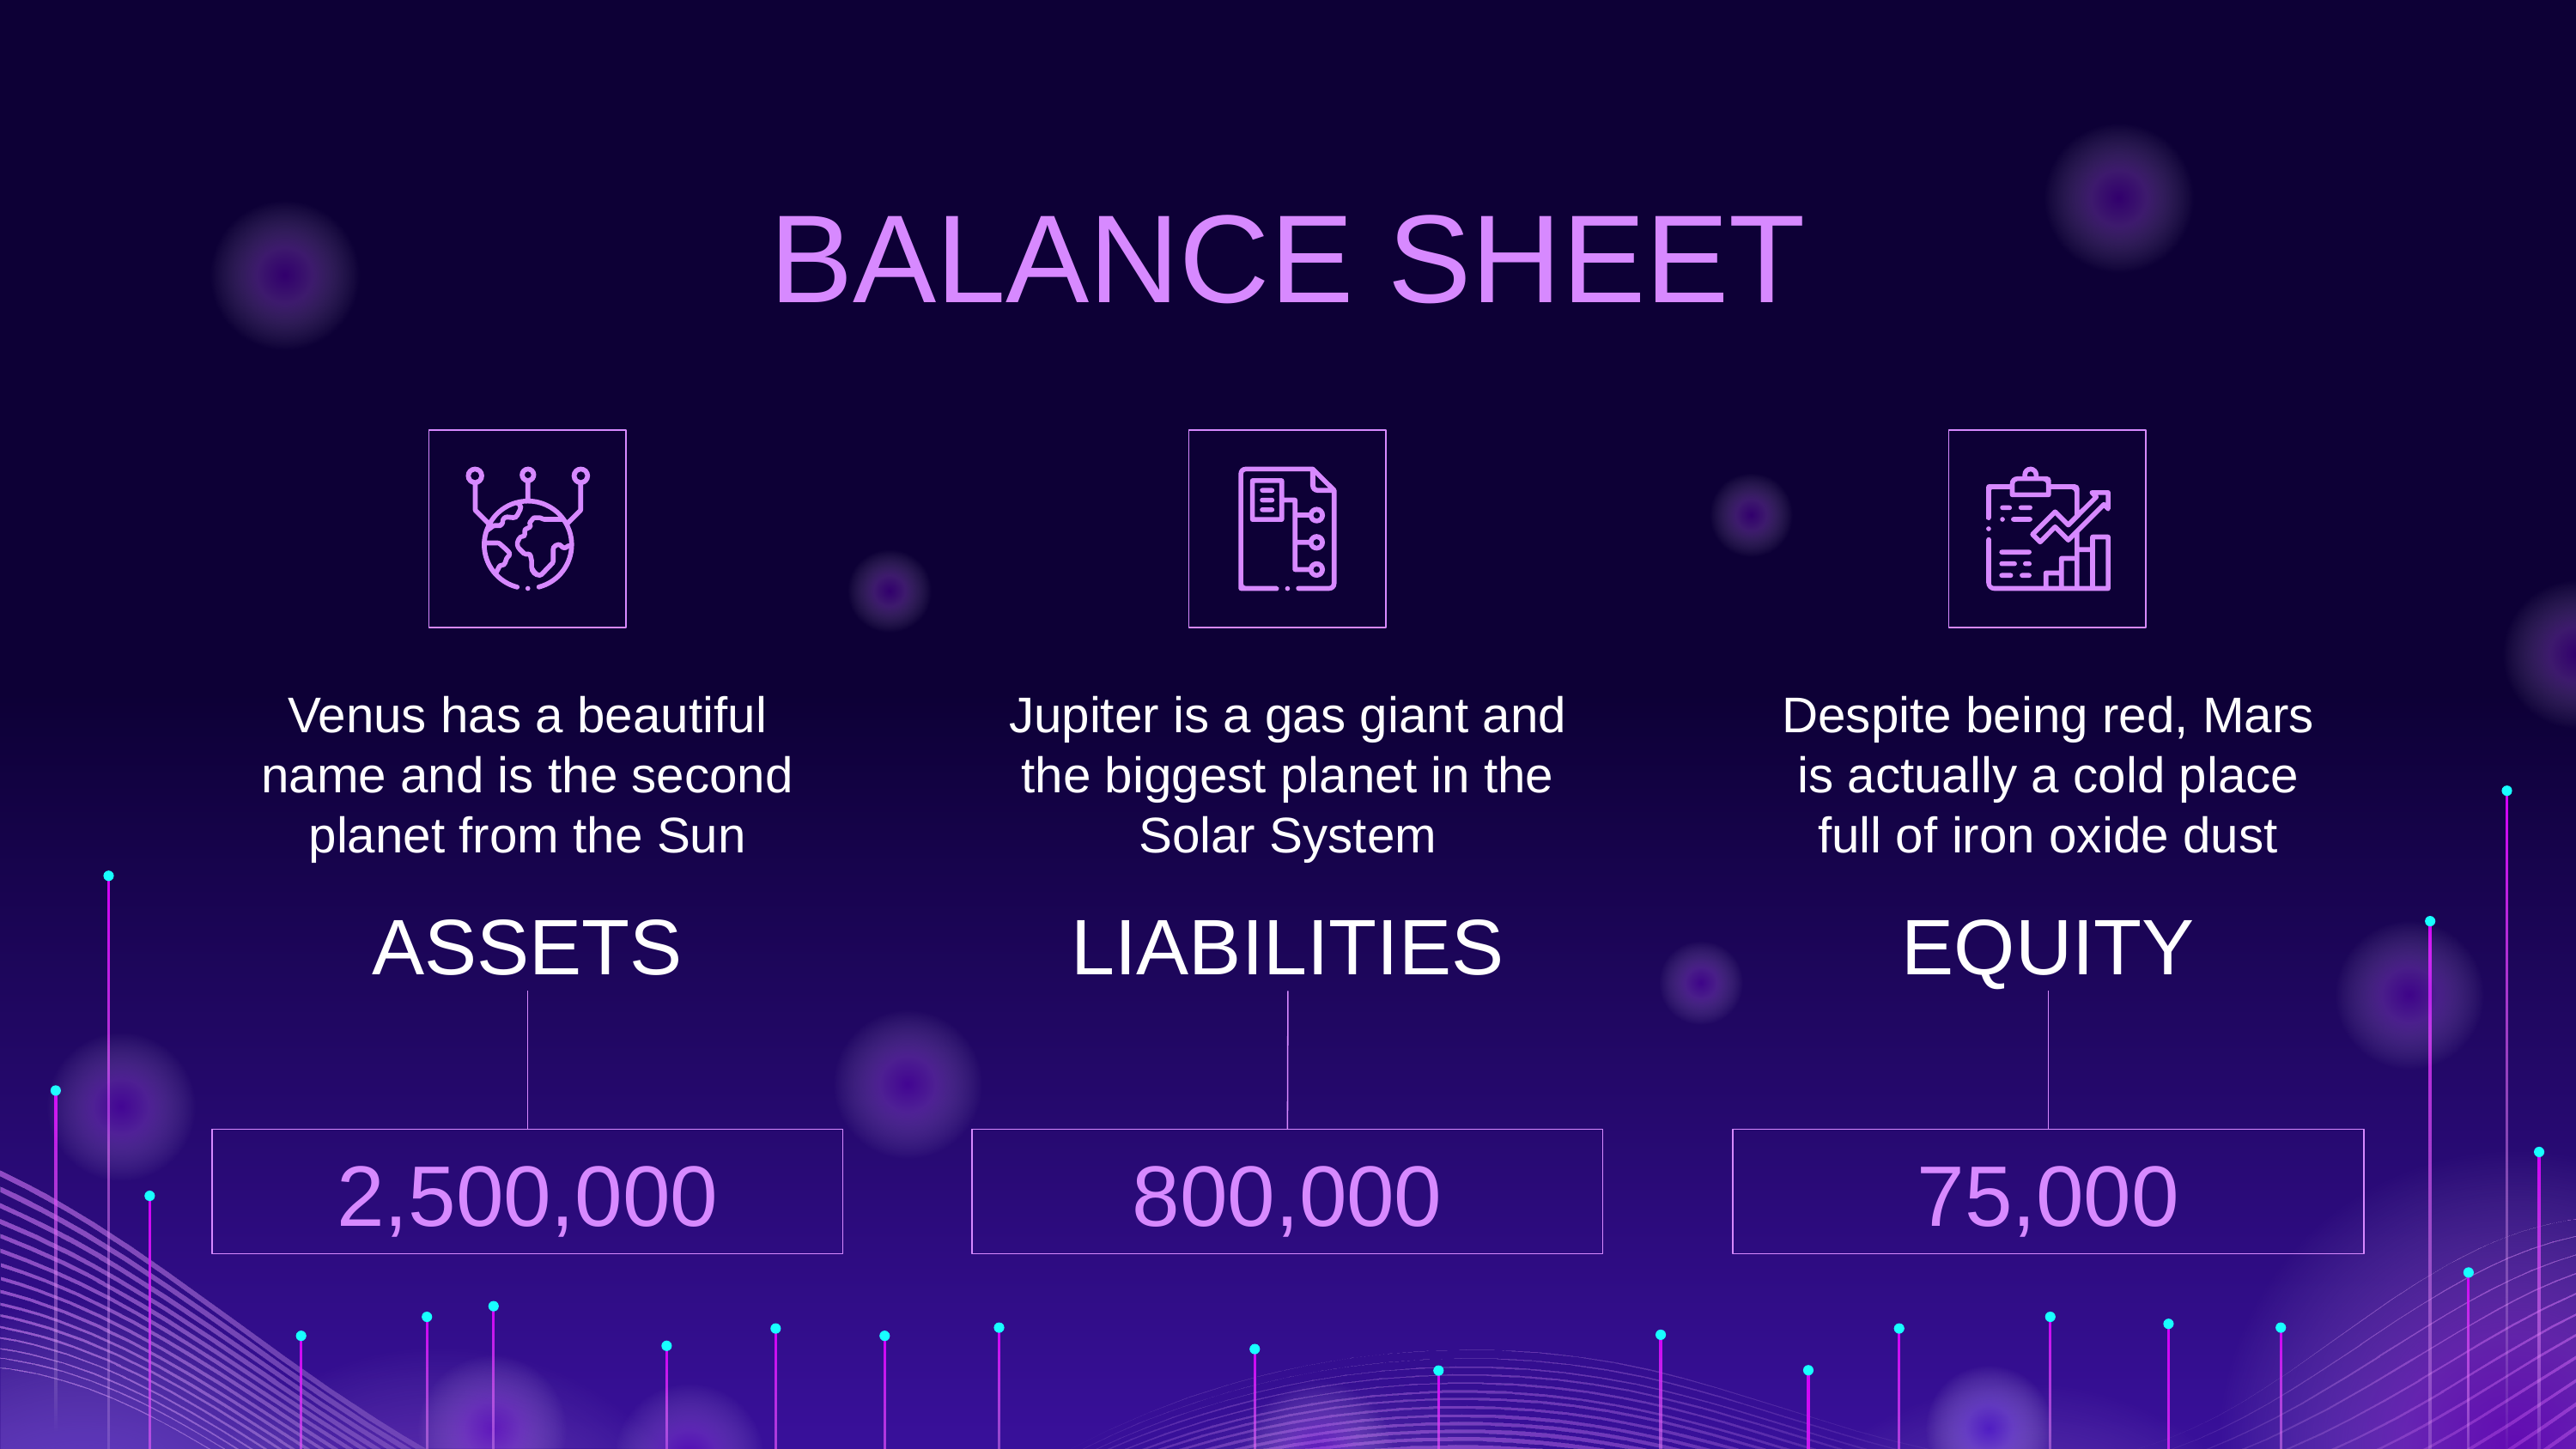

# BALANCE SHEET

Venus has a beautiful name and is the second planet from the Sun
Jupiter is a gas giant and the biggest planet in the Solar System
Despite being red, Mars is actually a cold place full of iron oxide dust
ASSETS
LIABILITIES
EQUITY

2,500,000
800,000
75,000